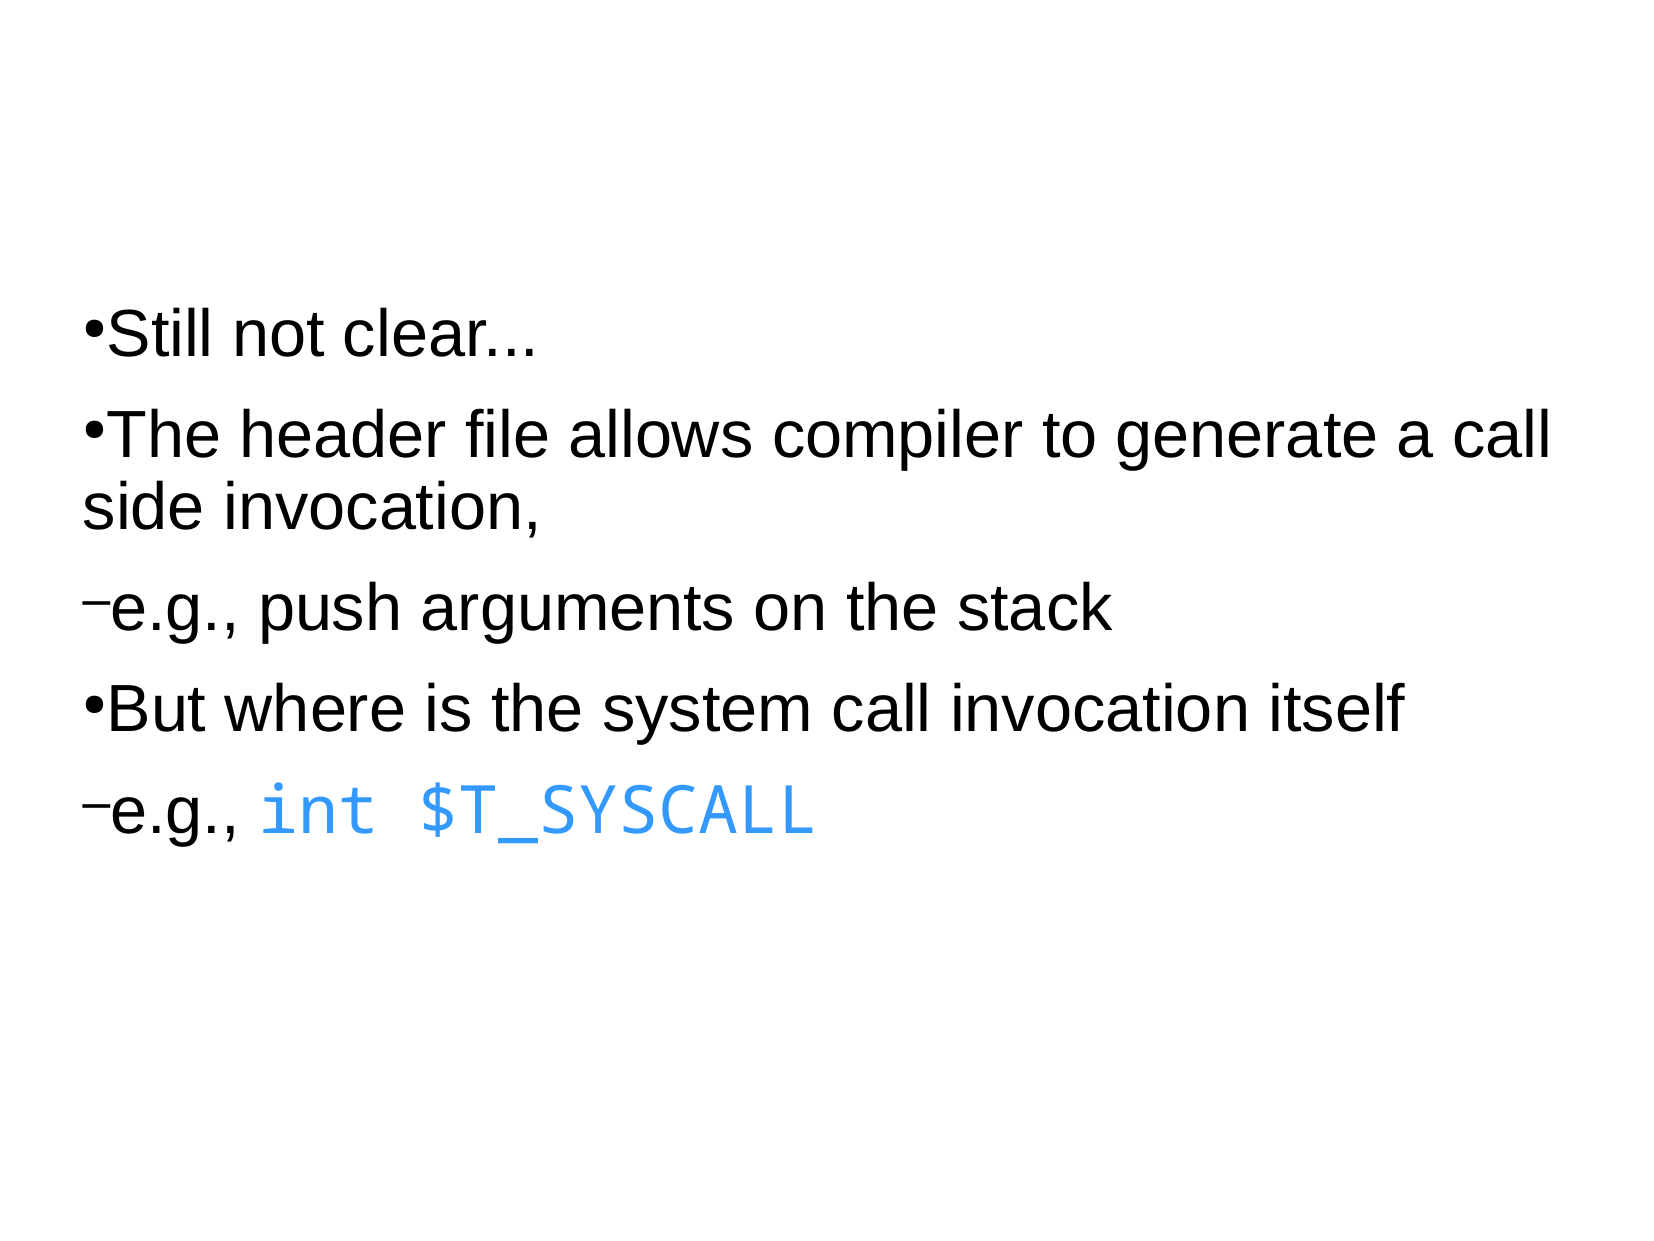

Still not clear...
The header file allows compiler to generate a call side invocation,
e.g., push arguments on the stack
But where is the system call invocation itself
e.g., int $T_SYSCALL